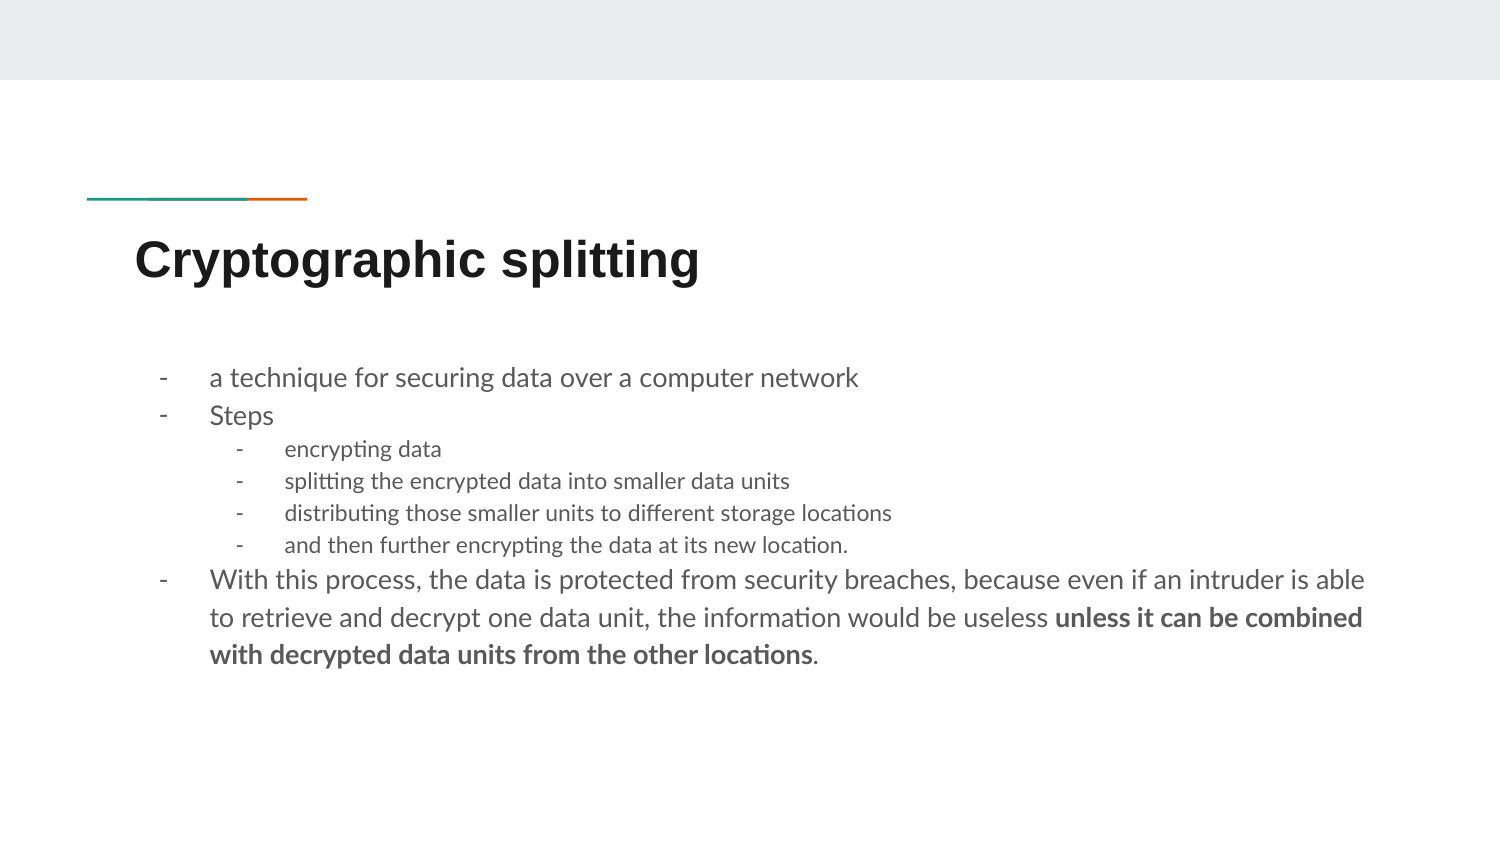

# Cryptographic splitting
a technique for securing data over a computer network
Steps
encrypting data
splitting the encrypted data into smaller data units
distributing those smaller units to different storage locations
and then further encrypting the data at its new location.
With this process, the data is protected from security breaches, because even if an intruder is able to retrieve and decrypt one data unit, the information would be useless unless it can be combined with decrypted data units from the other locations.